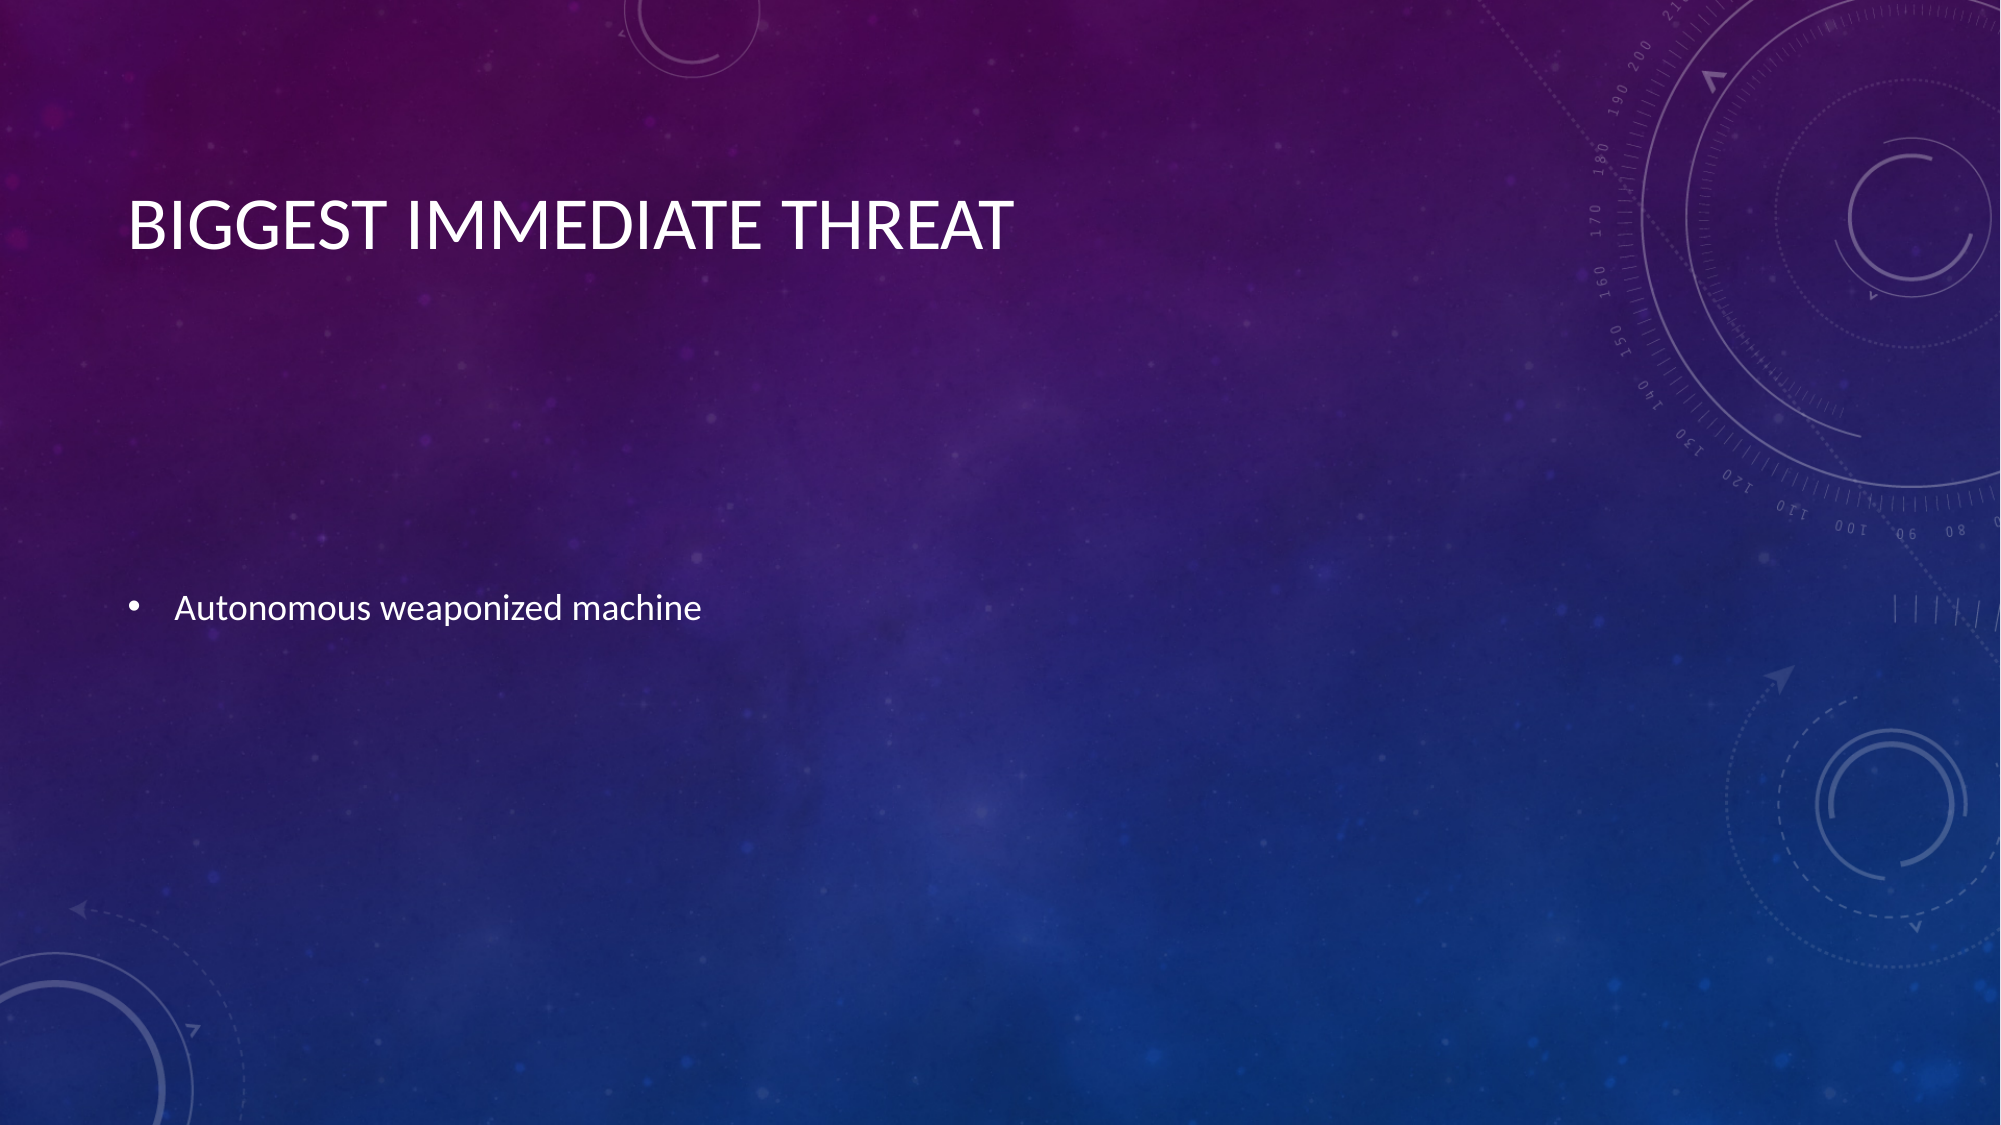

# Biggest Immediate threat
Autonomous weaponized machine